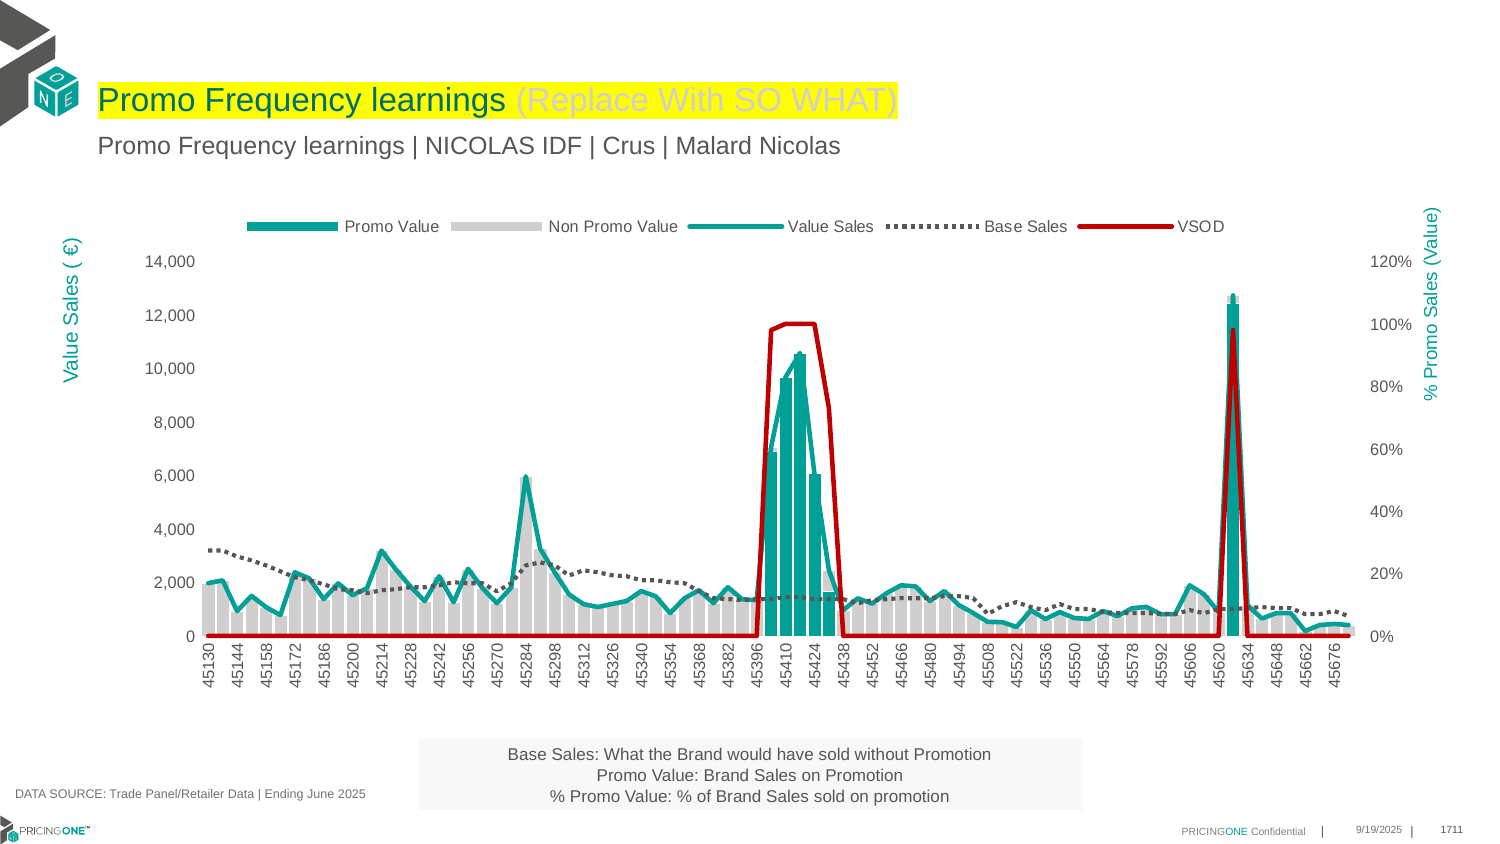

# Promo Frequency learnings (Replace With SO WHAT)
Promo Frequency learnings | NICOLAS IDF | Crus | Malard Nicolas

### Chart

| Category | Promo Value | Non Promo Value | Value Sales | Base Sales | VSOD |
|---|---|---|---|---|---|
| 45130.0 | 0.0 | 1971.0 | 1971.0 | 3192.0 | 0.0 |
| 45137.0 | 0.0 | 2076.0 | 2076.0 | 3192.0 | 0.0 |
| 45144.0 | 0.0 | 931.0 | 931.0 | 2970.0 | 0.0 |
| 45151.0 | 0.0 | 1497.0 | 1497.0 | 2822.0 | 0.0 |
| 45158.0 | 0.0 | 1079.0 | 1079.0 | 2638.0 | 0.0 |
| 45165.0 | 0.0 | 779.0 | 779.0 | 2416.0 | 0.0 |
| 45172.0 | 0.0 | 2377.0 | 2377.0 | 2192.0 | 0.0 |
| 45179.0 | 0.0 | 2151.0 | 2151.0 | 2080.0 | 0.0 |
| 45186.0 | 0.0 | 1375.0 | 1375.0 | 1930.0 | 0.0 |
| 45193.0 | 0.0 | 1963.0 | 1963.0 | 1746.0 | 0.0 |
| 45200.0 | 0.0 | 1524.0 | 1524.0 | 1708.0 | 0.0 |
| 45207.0 | 0.0 | 1785.0 | 1785.0 | 1598.0 | 0.0 |
| 45214.0 | 0.0 | 3189.0 | 3189.0 | 1708.0 | 0.0 |
| 45221.0 | 0.0 | 2484.0 | 2484.0 | 1746.0 | 0.0 |
| 45228.0 | 0.0 | 1854.0 | 1854.0 | 1820.0 | 0.0 |
| 45235.0 | 0.0 | 1301.0 | 1301.0 | 1820.0 | 0.0 |
| 45242.0 | 0.0 | 2229.0 | 2229.0 | 1894.0 | 0.0 |
| 45249.0 | 0.0 | 1262.0 | 1262.0 | 2006.0 | 0.0 |
| 45256.0 | 0.0 | 2508.0 | 2508.0 | 1968.0 | 0.0 |
| 45263.0 | 0.0 | 1791.0 | 1791.0 | 1970.0 | 0.0 |
| 45270.0 | 0.0 | 1221.0 | 1221.0 | 1666.0 | 0.0 |
| 45277.0 | 0.0 | 1817.0 | 1817.0 | 1970.0 | 0.0 |
| 45284.0 | 0.0 | 5966.0 | 5966.0 | 2636.0 | 0.0 |
| 45291.0 | 0.0 | 3261.0 | 3261.0 | 2748.0 | 0.0 |
| 45298.0 | 0.0 | 2375.0 | 2375.0 | 2636.0 | 0.0 |
| 45305.0 | 0.0 | 1553.0 | 1553.0 | 2258.0 | 0.0 |
| 45312.0 | 0.0 | 1186.0 | 1186.0 | 2452.0 | 0.0 |
| 45319.0 | 0.0 | 1083.0 | 1083.0 | 2376.0 | 0.0 |
| 45326.0 | 0.0 | 1194.0 | 1194.0 | 2266.0 | 0.0 |
| 45333.0 | 0.0 | 1305.0 | 1305.0 | 2230.0 | 0.0 |
| 45340.0 | 0.0 | 1676.0 | 1676.0 | 2080.0 | 0.0 |
| 45347.0 | 0.0 | 1481.0 | 1481.0 | 2082.0 | 0.0 |
| 45354.0 | 0.0 | 853.0 | 853.0 | 2008.0 | 0.0 |
| 45361.0 | 0.0 | 1410.0 | 1410.0 | 1970.0 | 0.0 |
| 45368.0 | 0.0 | 1709.0 | 1709.0 | 1674.0 | 0.0 |
| 45375.0 | 0.0 | 1224.0 | 1224.0 | 1412.0 | 0.0 |
| 45382.0 | 0.0 | 1819.0 | 1819.0 | 1376.0 | 0.0 |
| 45389.0 | 0.0 | 1370.0 | 1370.0 | 1340.0 | 0.0 |
| 45396.0 | 0.0 | 1333.0 | 1333.0 | 1376.0 | 0.0 |
| 45403.0 | 6915.0 | 151.0 | 7066.0 | 1376.0 | 0.98 |
| 45410.0 | 9672.0 | 0.0 | 9672.0 | 1450.0 | 1.0 |
| 45417.0 | 10576.0 | 0.0 | 10576.0 | 1450.0 | 1.0 |
| 45424.0 | 6068.0 | 0.0 | 6068.0 | 1374.0 | 1.0 |
| 45431.0 | 1680.0 | 779.0 | 2459.0 | 1374.0 | 0.73 |
| 45438.0 | 0.0 | 968.0 | 968.0 | 1374.0 | 0.0 |
| 45445.0 | 0.0 | 1404.0 | 1404.0 | 1222.0 | 0.0 |
| 45452.0 | 0.0 | 1209.0 | 1209.0 | 1338.0 | 0.0 |
| 45459.0 | 0.0 | 1598.0 | 1598.0 | 1374.0 | 0.0 |
| 45466.0 | 0.0 | 1892.0 | 1892.0 | 1412.0 | 0.0 |
| 45473.0 | 0.0 | 1852.0 | 1852.0 | 1410.0 | 0.0 |
| 45480.0 | 0.0 | 1299.0 | 1299.0 | 1410.0 | 0.0 |
| 45487.0 | 0.0 | 1679.0 | 1679.0 | 1488.0 | 0.0 |
| 45494.0 | 0.0 | 1152.0 | 1152.0 | 1486.0 | 0.0 |
| 45501.0 | 0.0 | 855.0 | 855.0 | 1414.0 | 0.0 |
| 45508.0 | 0.0 | 524.0 | 524.0 | 820.0 | 0.0 |
| 45515.0 | 0.0 | 518.0 | 518.0 | 1112.0 | 0.0 |
| 45522.0 | 0.0 | 335.0 | 335.0 | 1264.0 | 0.0 |
| 45529.0 | 0.0 | 961.0 | 961.0 | 1074.0 | 0.0 |
| 45536.0 | 0.0 | 629.0 | 629.0 | 962.0 | 0.0 |
| 45543.0 | 0.0 | 890.0 | 890.0 | 1190.0 | 0.0 |
| 45550.0 | 0.0 | 670.0 | 670.0 | 1004.0 | 0.0 |
| 45557.0 | 0.0 | 635.0 | 635.0 | 1006.0 | 0.0 |
| 45564.0 | 0.0 | 928.0 | 928.0 | 894.0 | 0.0 |
| 45571.0 | 0.0 | 742.0 | 742.0 | 856.0 | 0.0 |
| 45578.0 | 0.0 | 1037.0 | 1037.0 | 856.0 | 0.0 |
| 45585.0 | 0.0 | 1084.0 | 1084.0 | 858.0 | 0.0 |
| 45592.0 | 0.0 | 816.0 | 816.0 | 820.0 | 0.0 |
| 45599.0 | 0.0 | 818.0 | 818.0 | 820.0 | 0.0 |
| 45606.0 | 0.0 | 1893.0 | 1893.0 | 966.0 | 0.0 |
| 45613.0 | 0.0 | 1553.0 | 1553.0 | 852.0 | 0.0 |
| 45620.0 | 0.0 | 890.0 | 890.0 | 1004.0 | 0.0 |
| 45627.0 | 12438.0 | 290.0 | 12728.0 | 1004.0 | 0.98 |
| 45634.0 | 0.0 | 1147.0 | 1147.0 | 1042.0 | 0.0 |
| 45641.0 | 0.0 | 650.0 | 650.0 | 1078.0 | 0.0 |
| 45648.0 | 0.0 | 854.0 | 854.0 | 1040.0 | 0.0 |
| 45655.0 | 0.0 | 853.0 | 853.0 | 1040.0 | 0.0 |
| 45662.0 | 0.0 | 185.0 | 185.0 | 814.0 | 0.0 |
| 45669.0 | 0.0 | 407.0 | 407.0 | 816.0 | 0.0 |
| 45676.0 | 0.0 | 450.0 | 450.0 | 930.0 | 0.0 |
| 45683.0 | 0.0 | 407.0 | 407.0 | 742.0 | 0.0 |
% Promo Sales (Value)
Value Sales ( €)
Base Sales: What the Brand would have sold without Promotion
Promo Value: Brand Sales on Promotion
% Promo Value: % of Brand Sales sold on promotion
DATA SOURCE: Trade Panel/Retailer Data | Ending June 2025

9/19/2025
1711